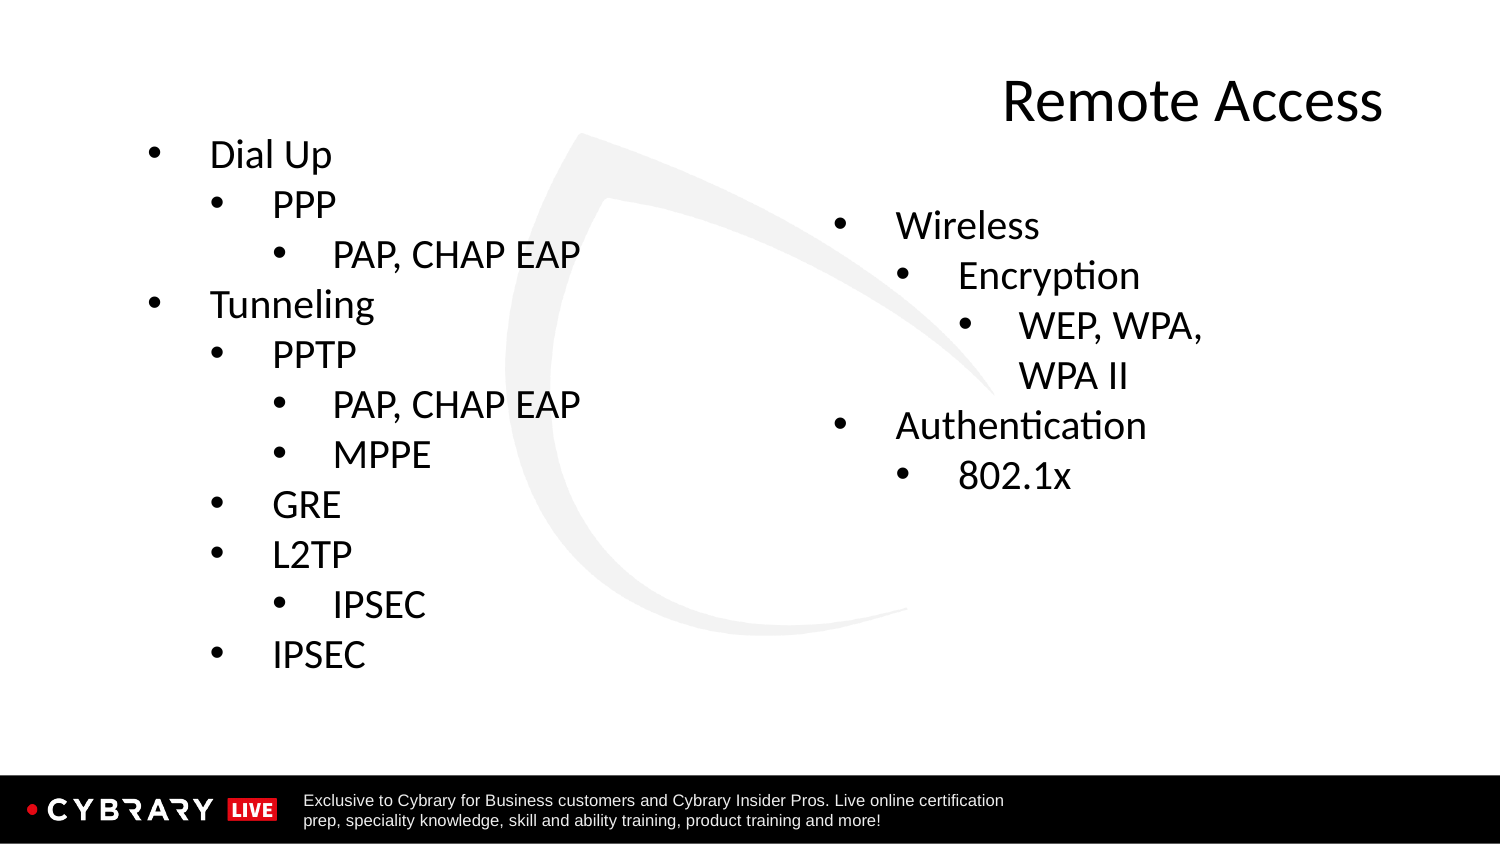

# Remote Access
Dial Up
PPP
PAP, CHAP EAP
Tunneling
PPTP
PAP, CHAP EAP
MPPE
GRE
L2TP
IPSEC
IPSEC

Wireless
Encryption
WEP, WPA, WPA II
Authentication
802.1x
108